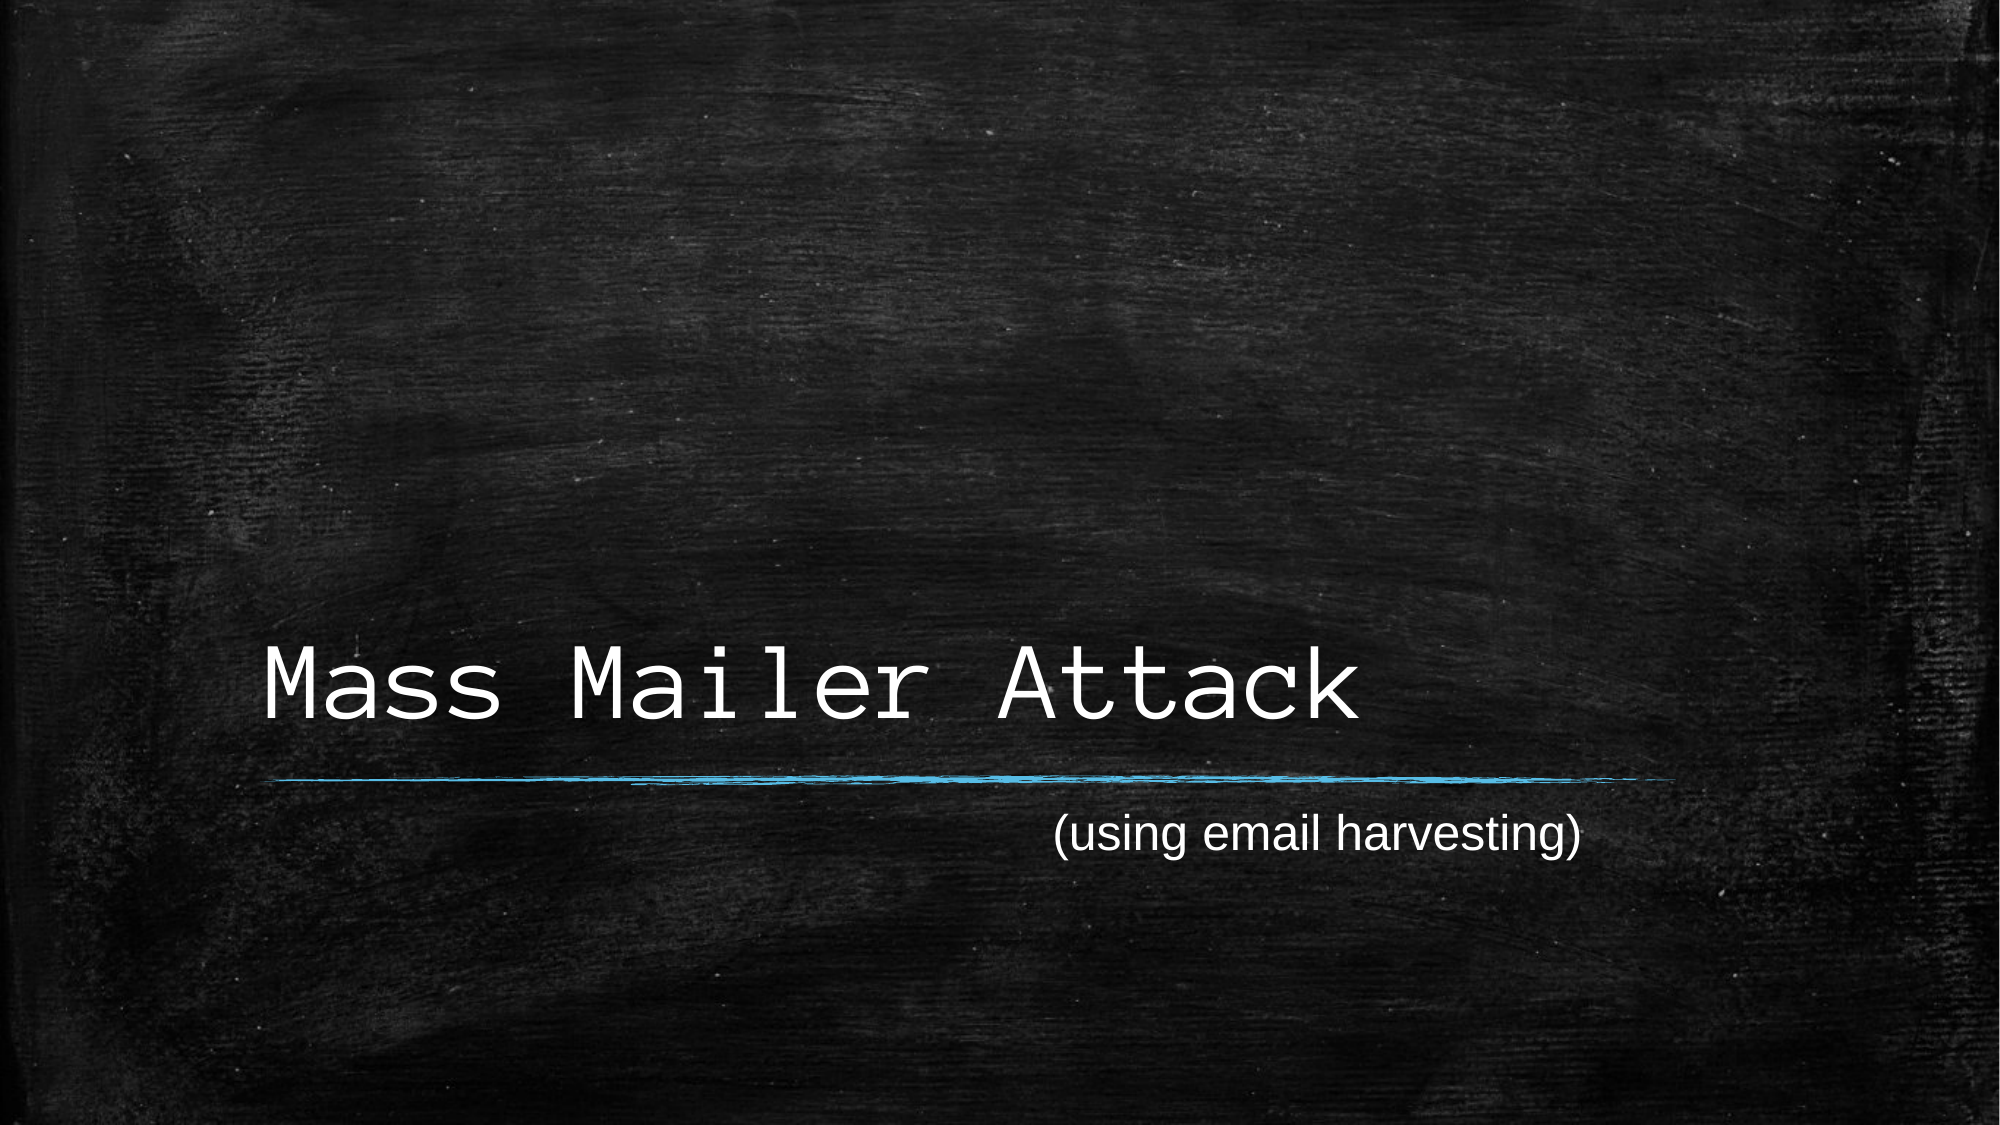

# Mass Mailer Attack
(using email harvesting)